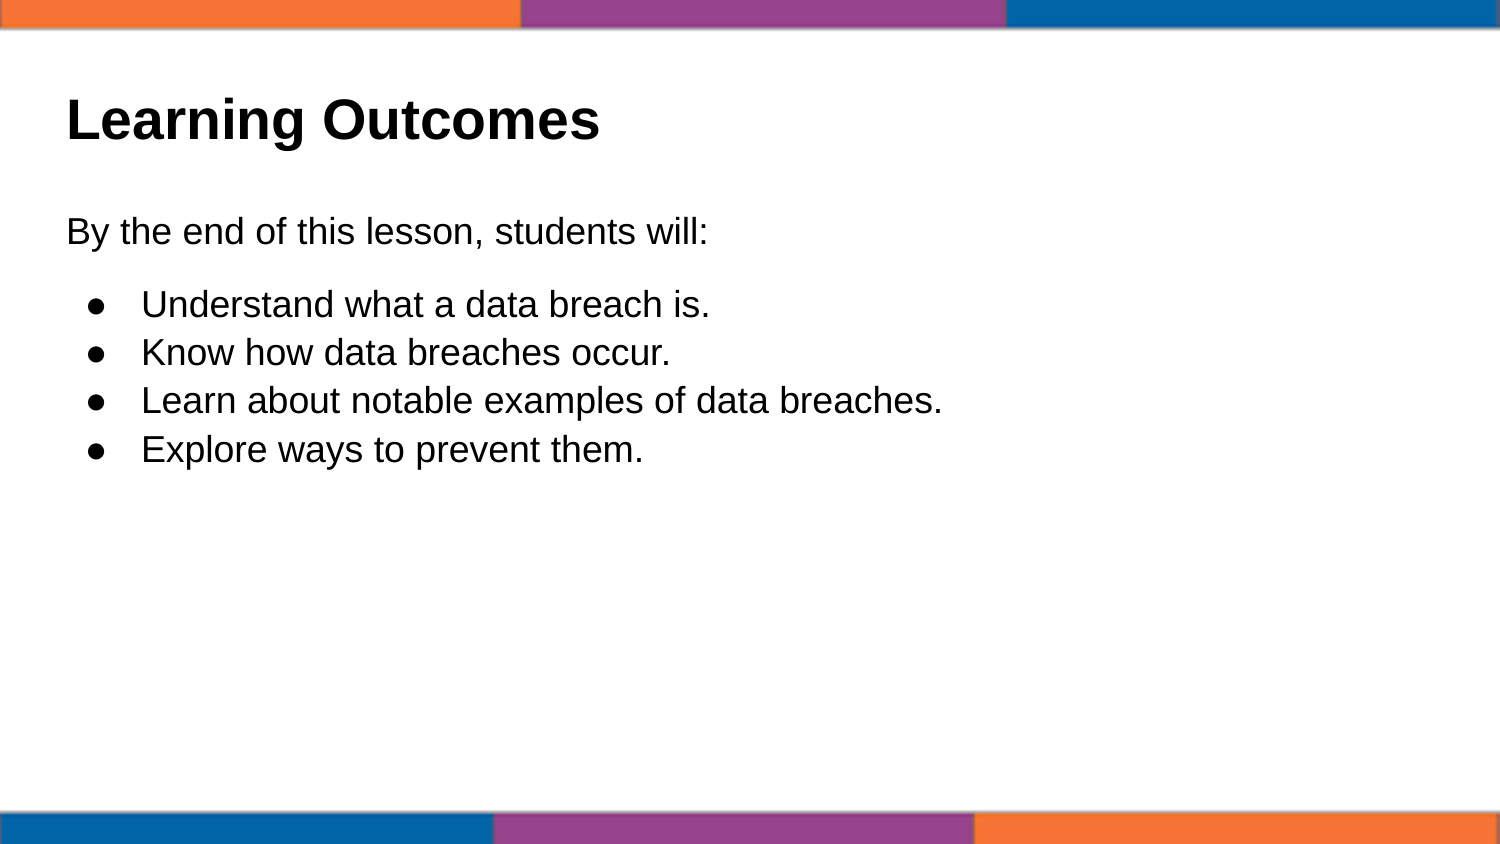

# Learning Outcomes
By the end of this lesson, students will:
Understand what a data breach is.
Know how data breaches occur.
Learn about notable examples of data breaches.
Explore ways to prevent them.